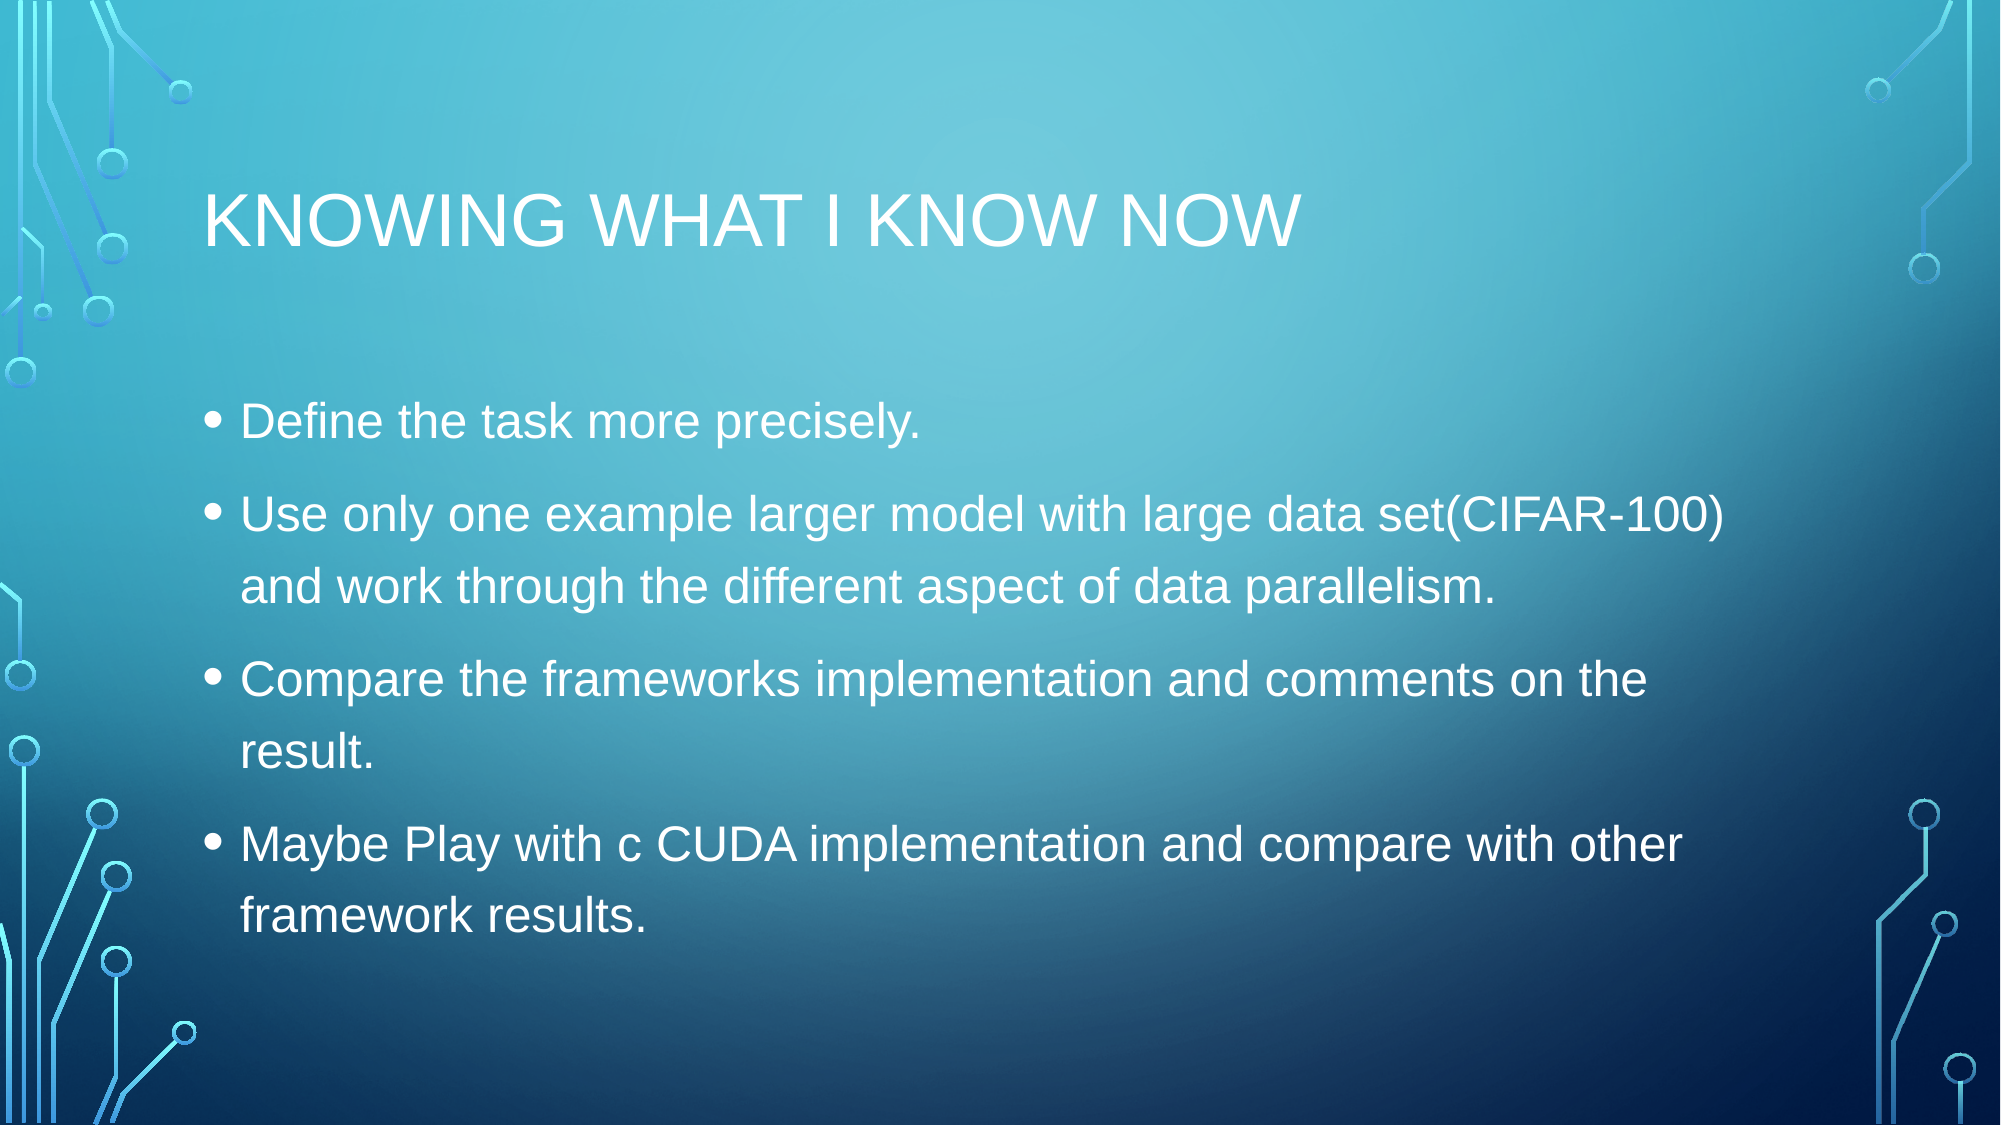

# Knowing what I know Now
Define the task more precisely.
Use only one example larger model with large data set(CIFAR-100) and work through the different aspect of data parallelism.
Compare the frameworks implementation and comments on the result.
Maybe Play with c CUDA implementation and compare with other framework results.